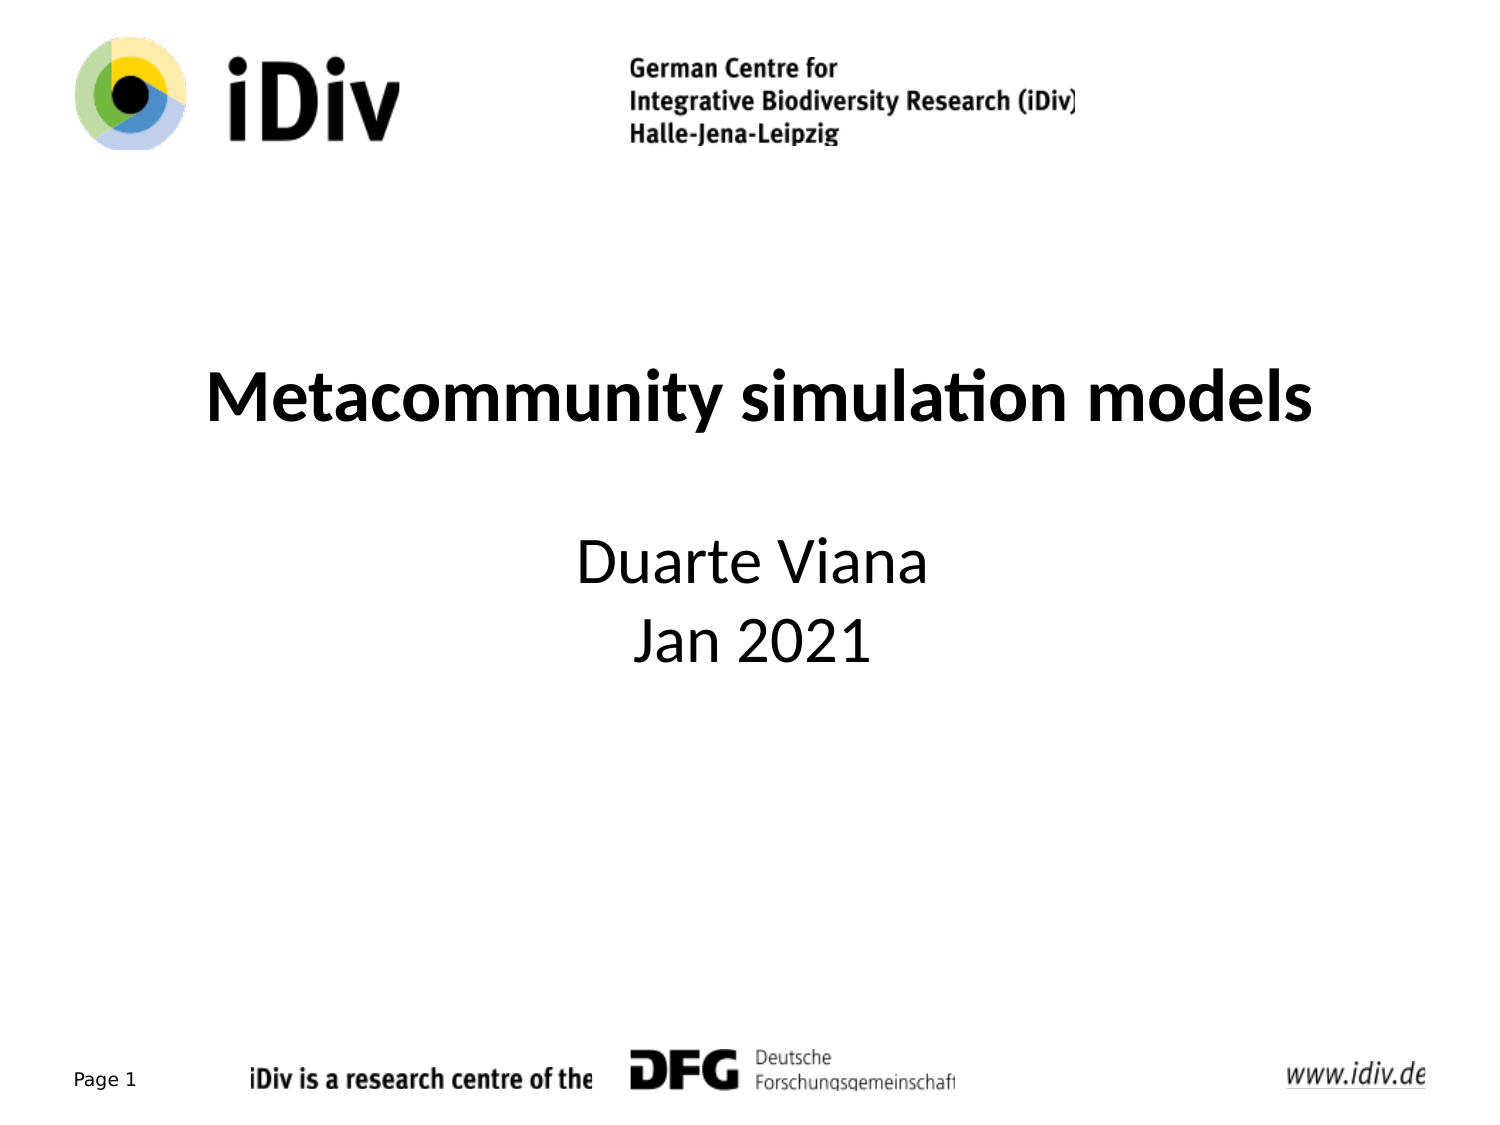

Metacommunity simulation models

Duarte Viana
Jan 2021